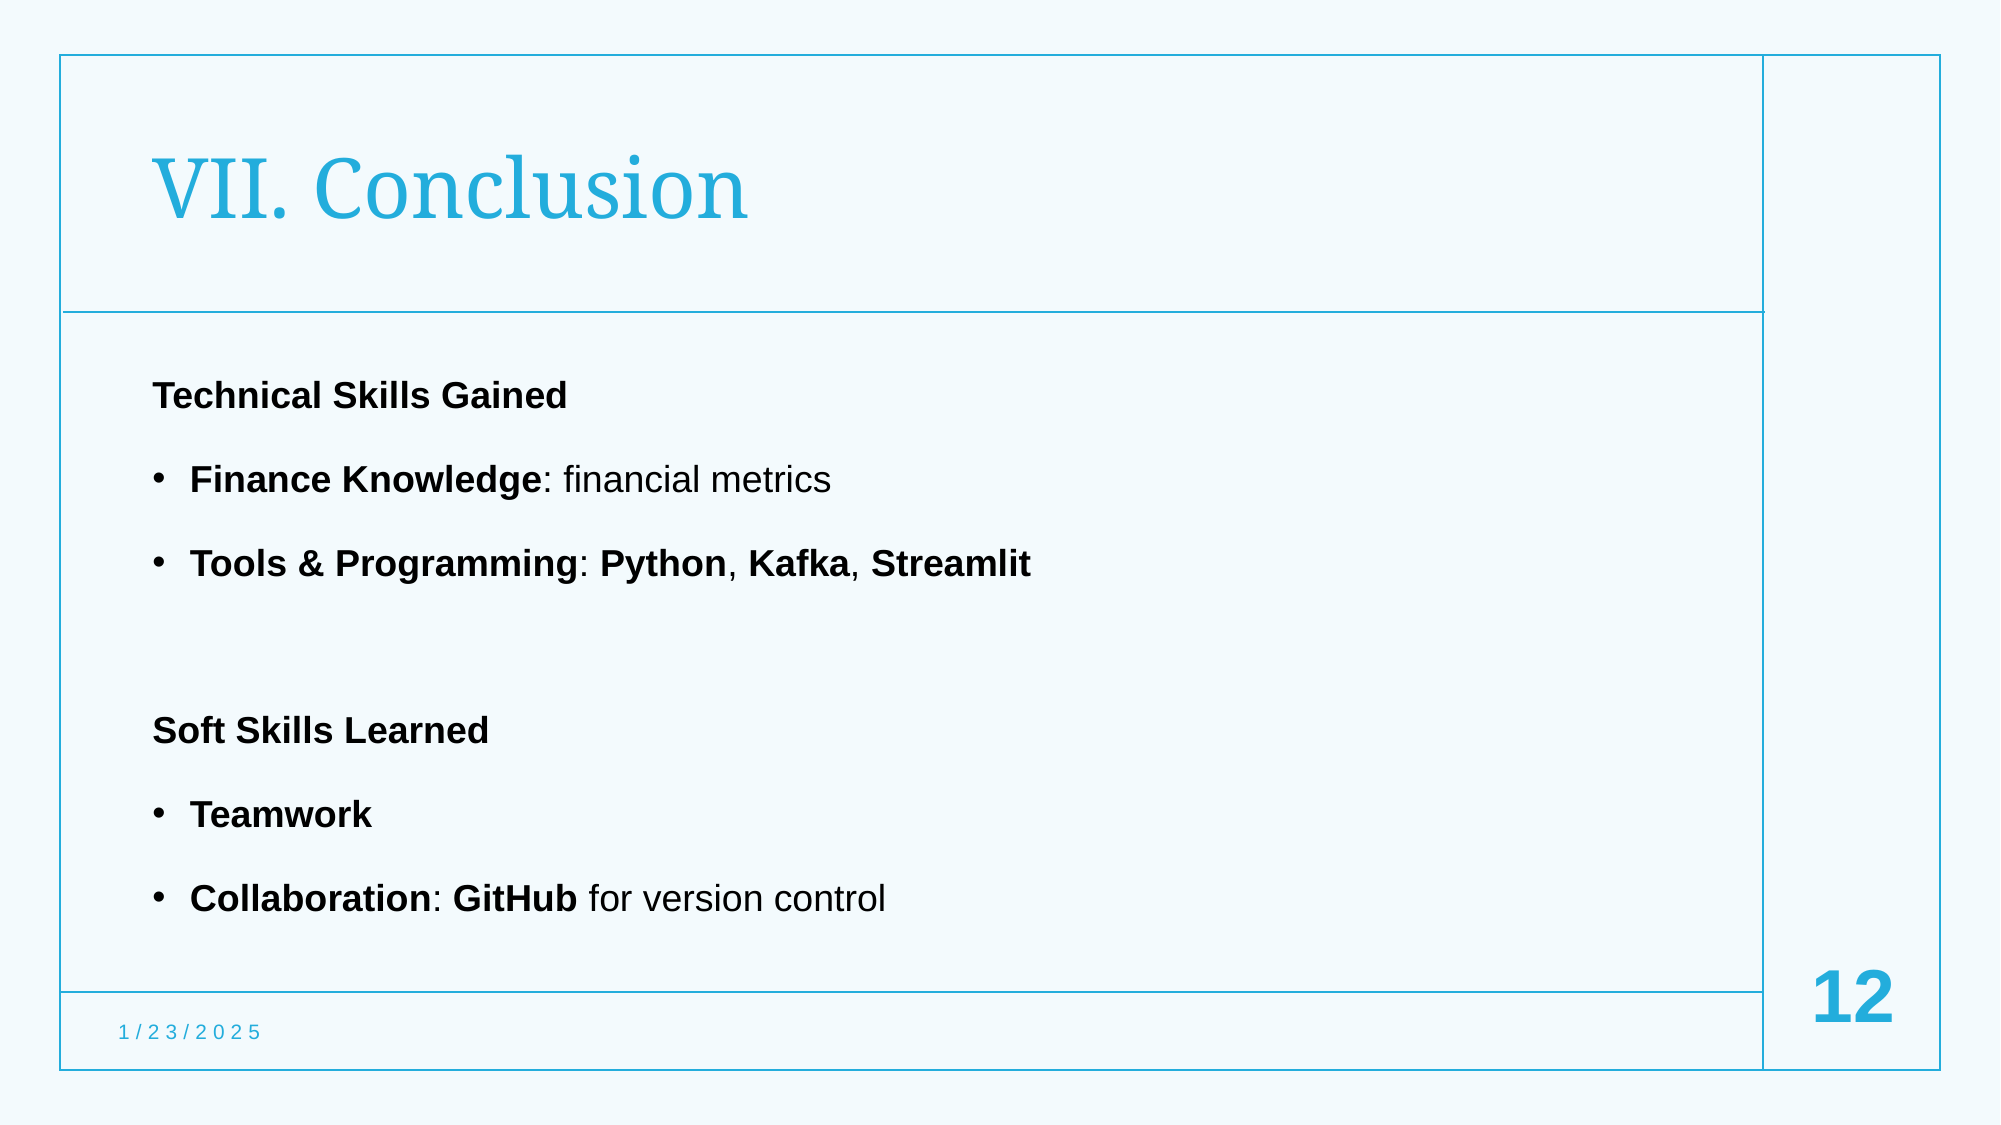

# VII. Conclusion
Technical Skills Gained
Finance Knowledge: financial metrics
Tools & Programming: Python, Kafka, Streamlit

Soft Skills Learned
Teamwork
Collaboration: GitHub for version control

12
1/23/2025